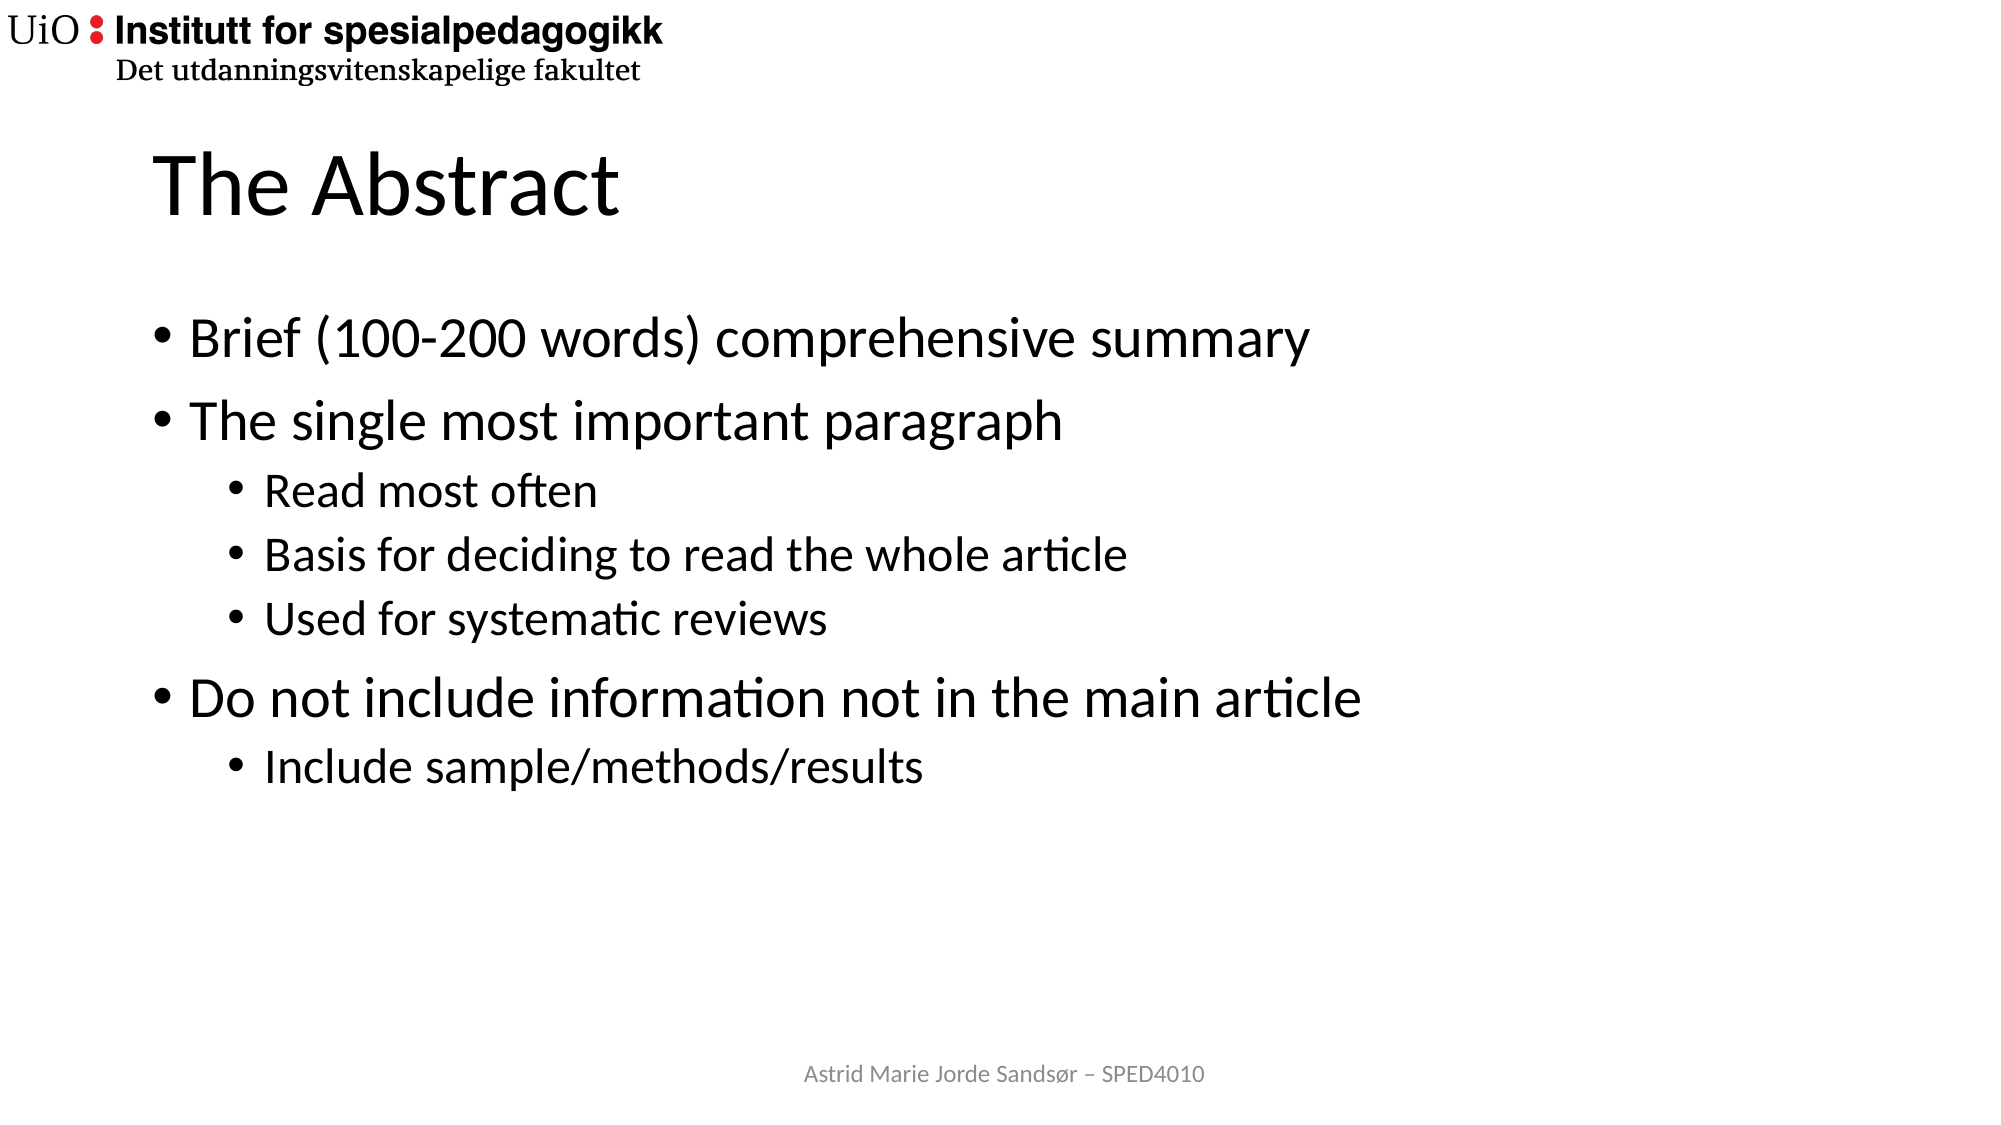

# The Abstract
Brief (100-200 words) comprehensive summary
The single most important paragraph
Read most often
Basis for deciding to read the whole article
Used for systematic reviews
Do not include information not in the main article
Include sample/methods/results
Astrid Marie Jorde Sandsør – SPED4010